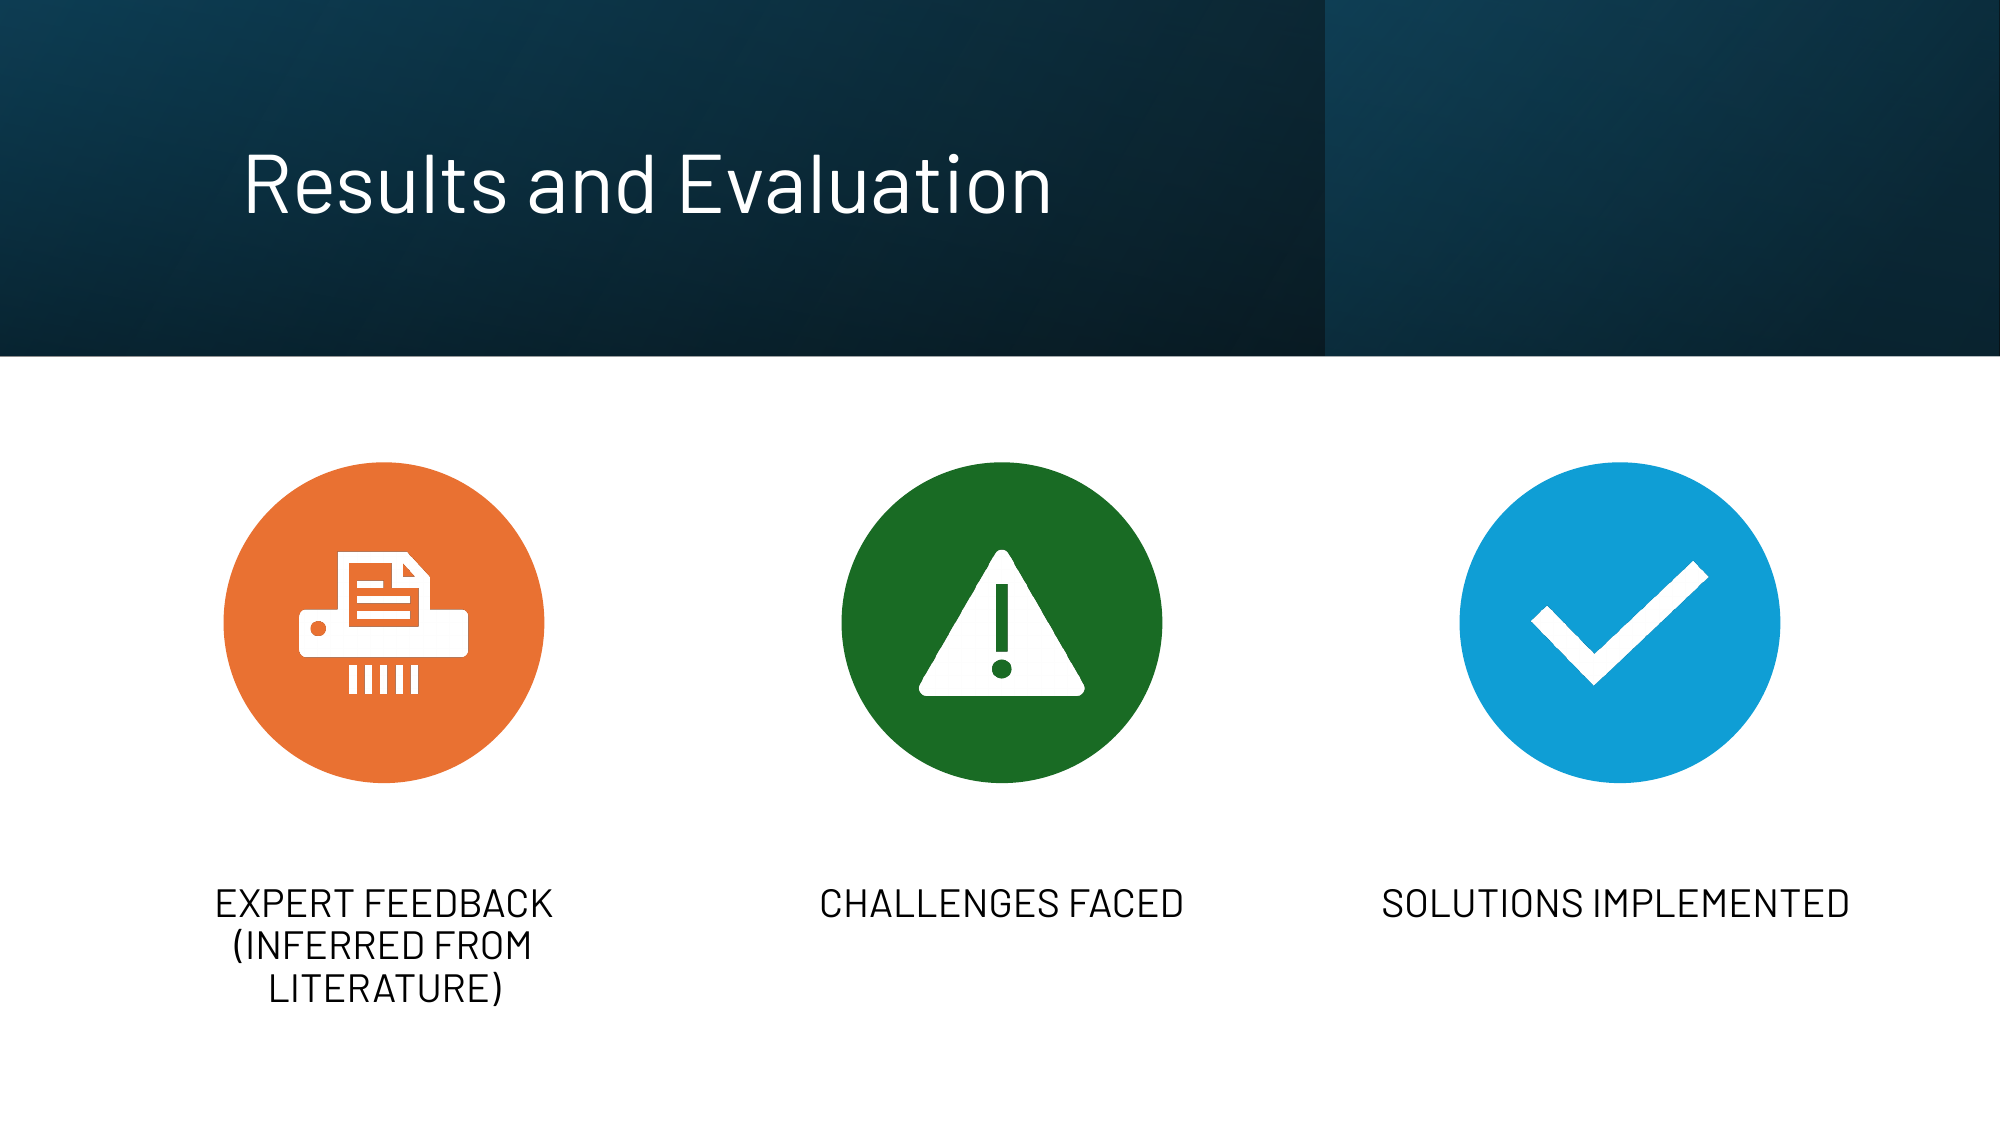

# Results and Evaluation
Expert Feedback (Inferred from Literature)
Challenges Faced
Solutions Implemented